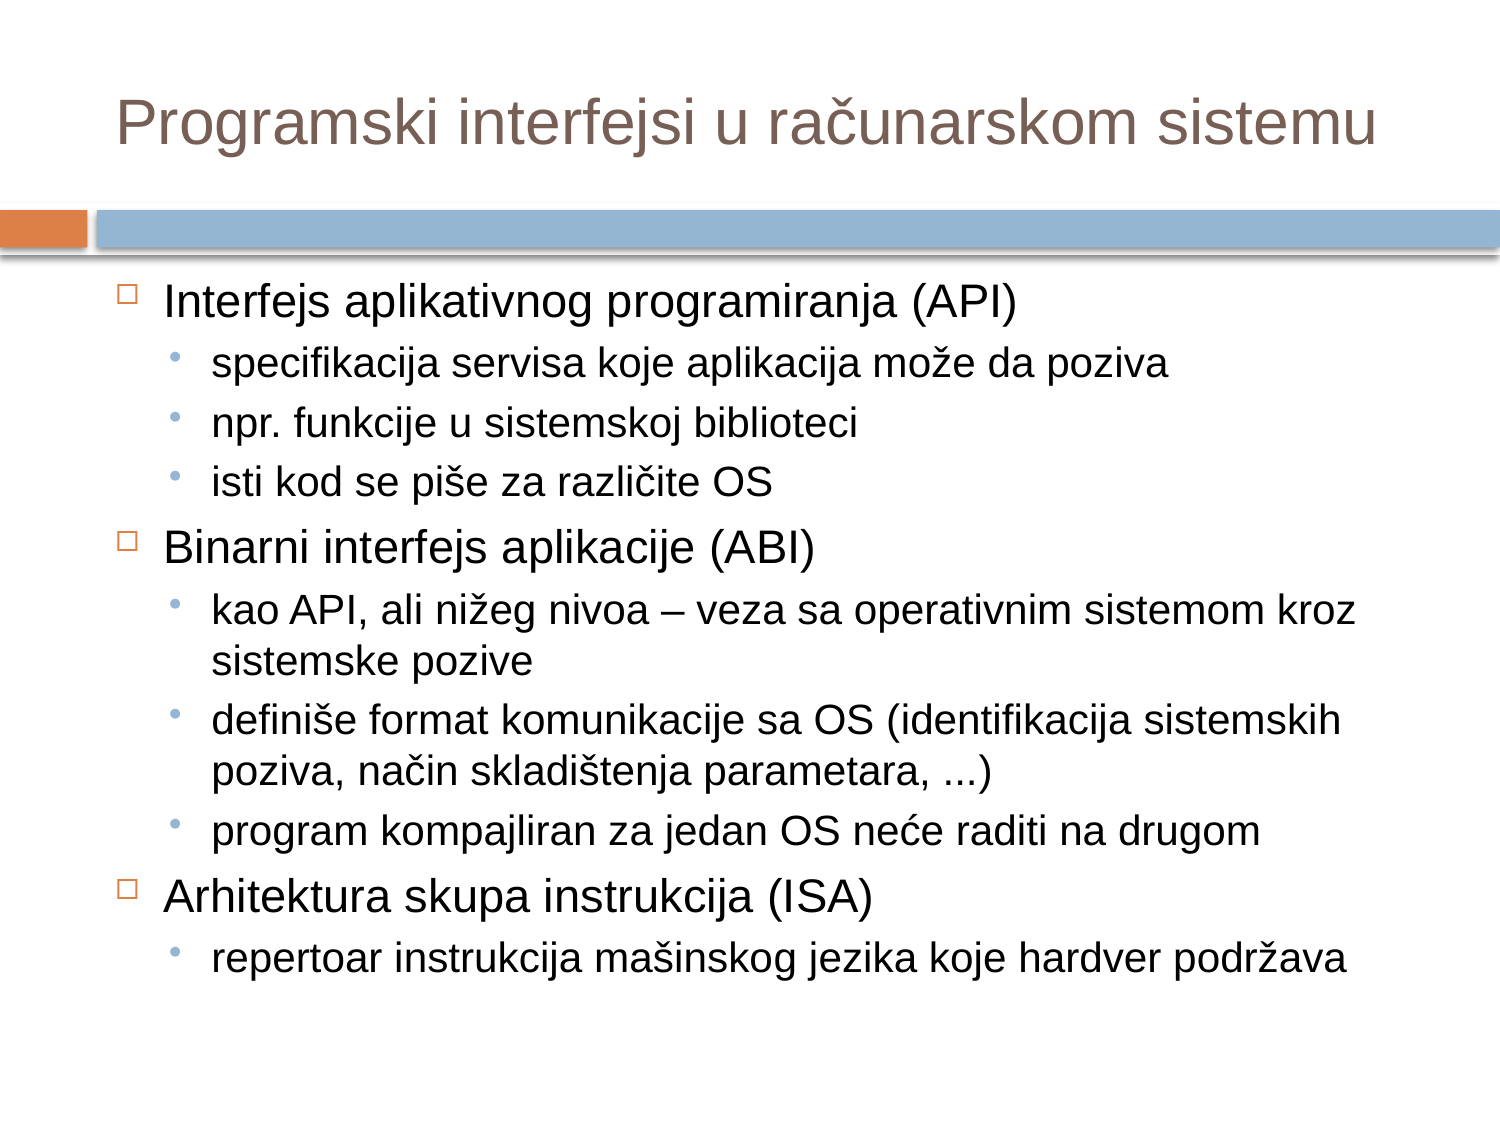

# Programski interfejsi u računarskom sistemu
Interfejs aplikativnog programiranja (API)
specifikacija servisa koje aplikacija može da poziva
npr. funkcije u sistemskoj biblioteci
isti kod se piše za različite OS
Binarni interfejs aplikacije (ABI)
kao API, ali nižeg nivoa – veza sa operativnim sistemom kroz sistemske pozive
definiše format komunikacije sa OS (identifikacija sistemskih poziva, način skladištenja parametara, ...)
program kompajliran za jedan OS neće raditi na drugom
Arhitektura skupa instrukcija (ISA)
repertoar instrukcija mašinskog jezika koje hardver podržava